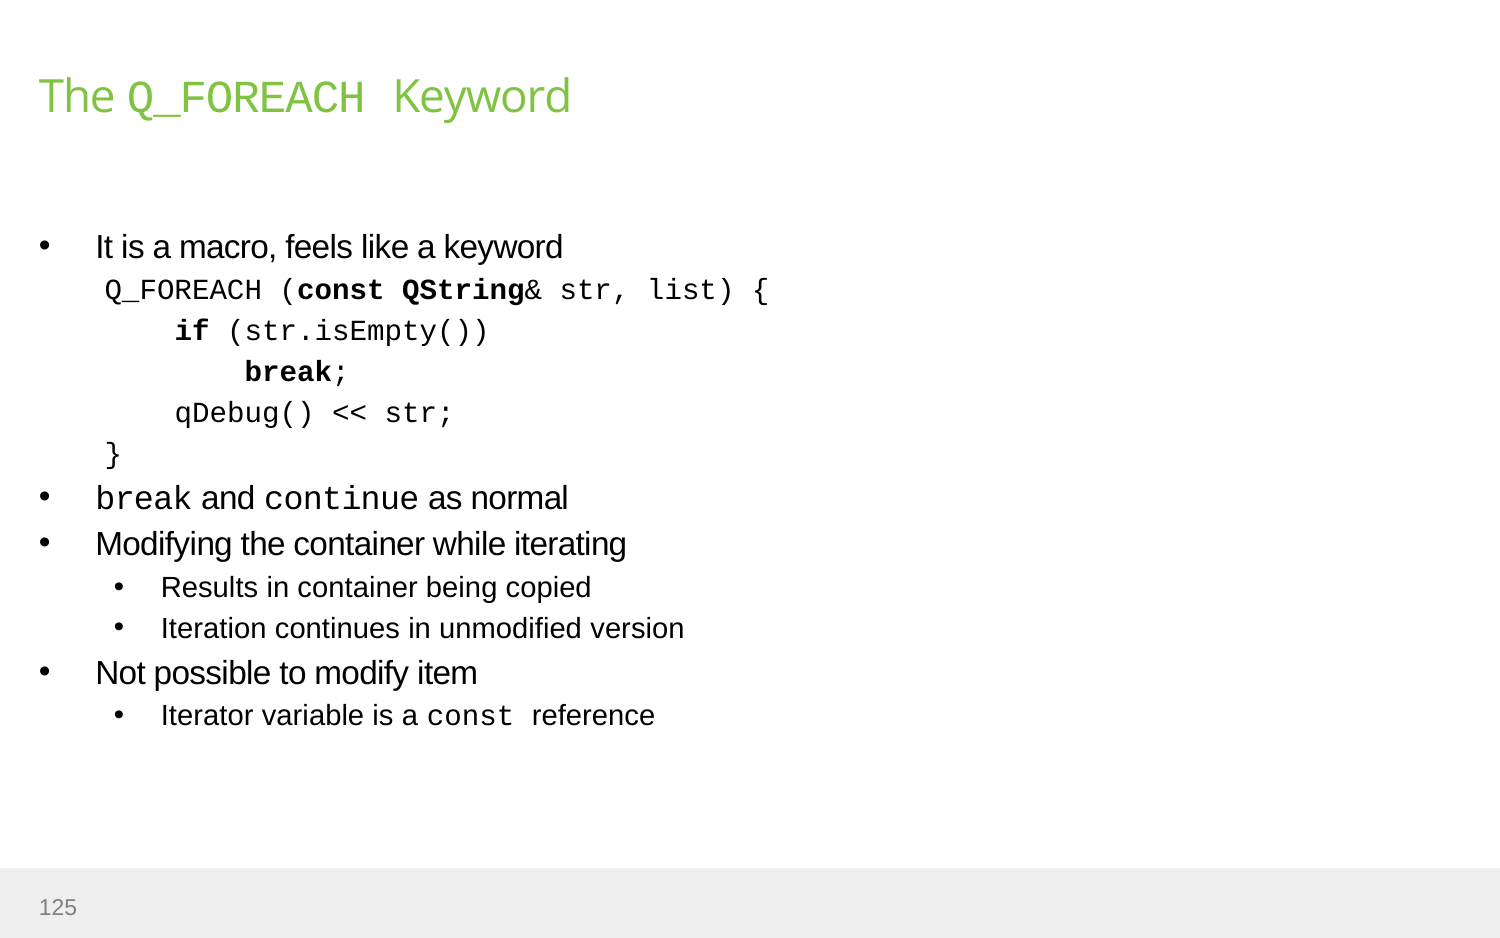

# The Q_FOREACH Keyword
It is a macro, feels like a keyword
Q_FOREACH (const QString& str, list) {
    if (str.isEmpty())
        break;
    qDebug() << str;
}
break and continue as normal
Modifying the container while iterating
Results in container being copied
Iteration continues in unmodified version
Not possible to modify item
Iterator variable is a const reference

125